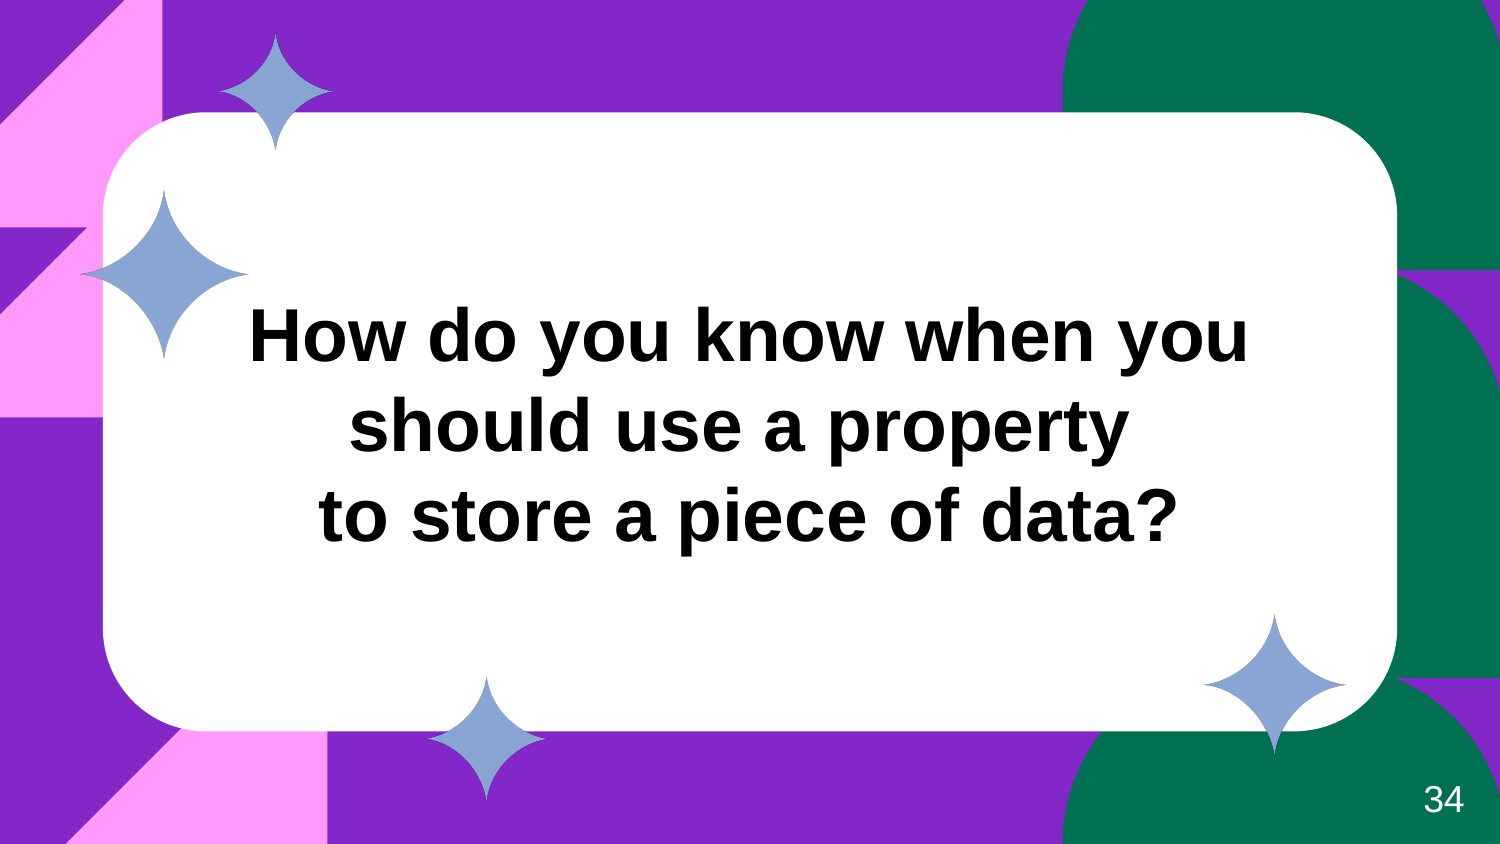

# How do you know when you should use a property to store a piece of data?